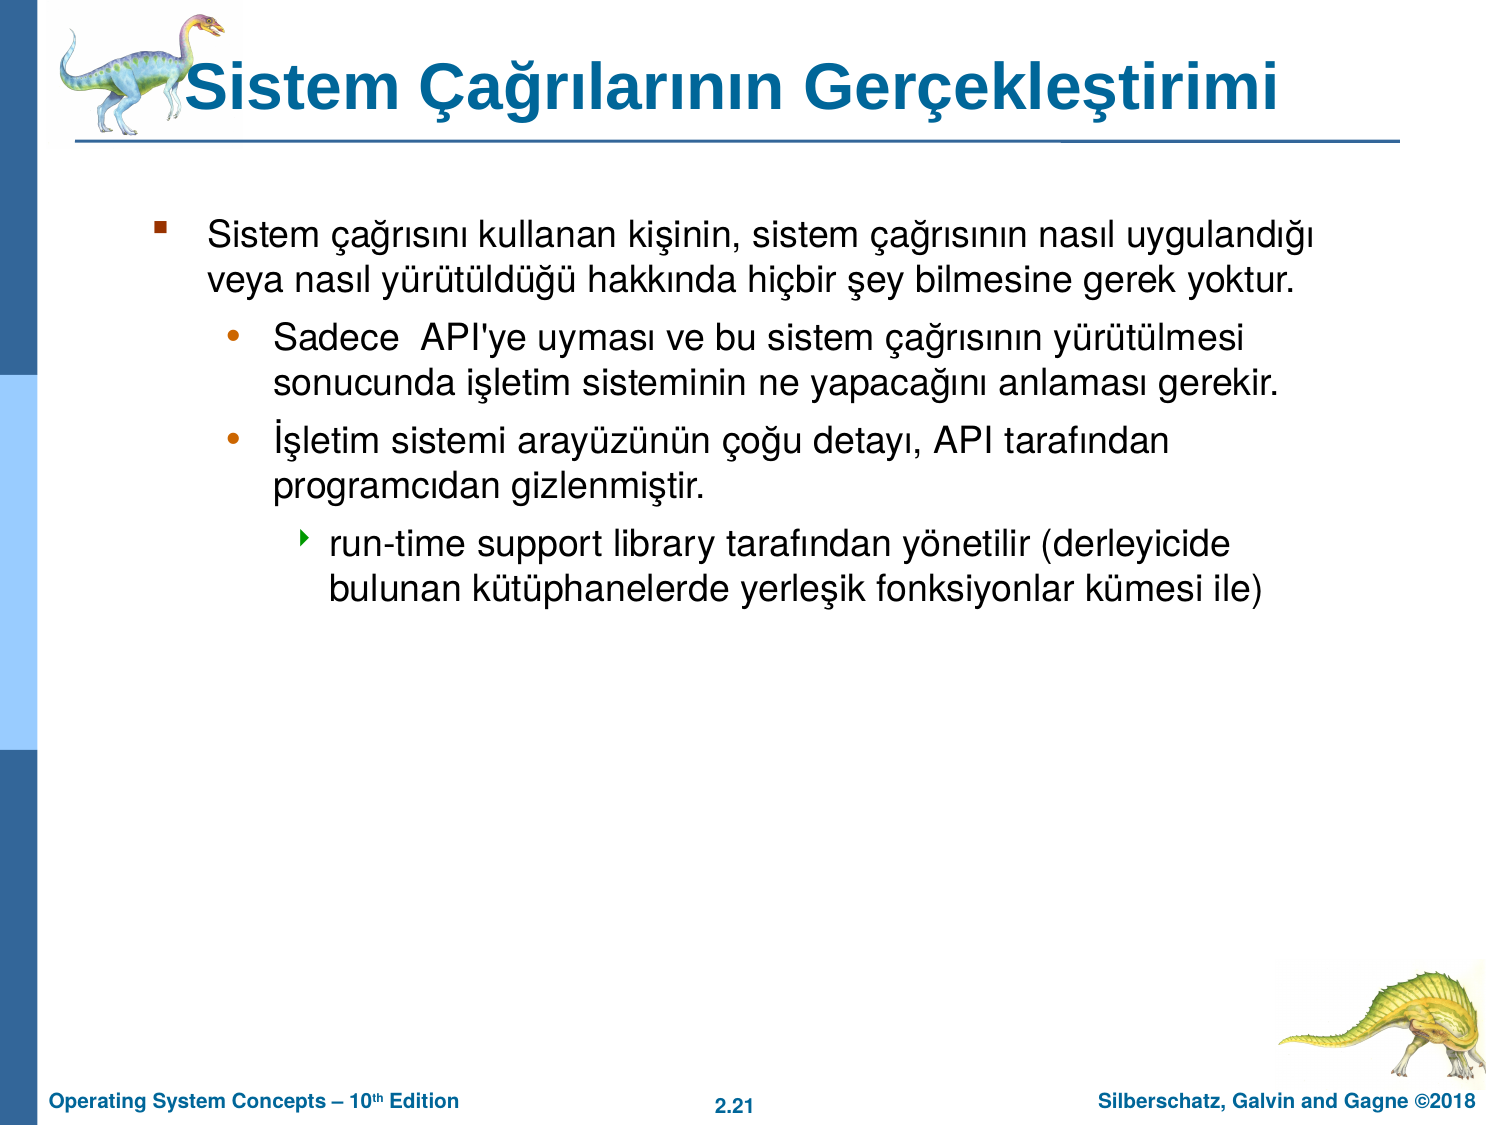

# Sistem Çağrılarının Gerçekleştirimi
Sistem çağrısını kullanan kişinin, sistem çağrısının nasıl uygulandığı veya nasıl yürütüldüğü hakkında hiçbir şey bilmesine gerek yoktur.
Sadece  API'ye uyması ve bu sistem çağrısının yürütülmesi sonucunda işletim sisteminin ne yapacağını anlaması gerekir.
İşletim sistemi arayüzünün çoğu detayı, API tarafından programcıdan gizlenmiştir.
run-time support library tarafından yönetilir (derleyicide bulunan kütüphanelerde yerleşik fonksiyonlar kümesi ile)